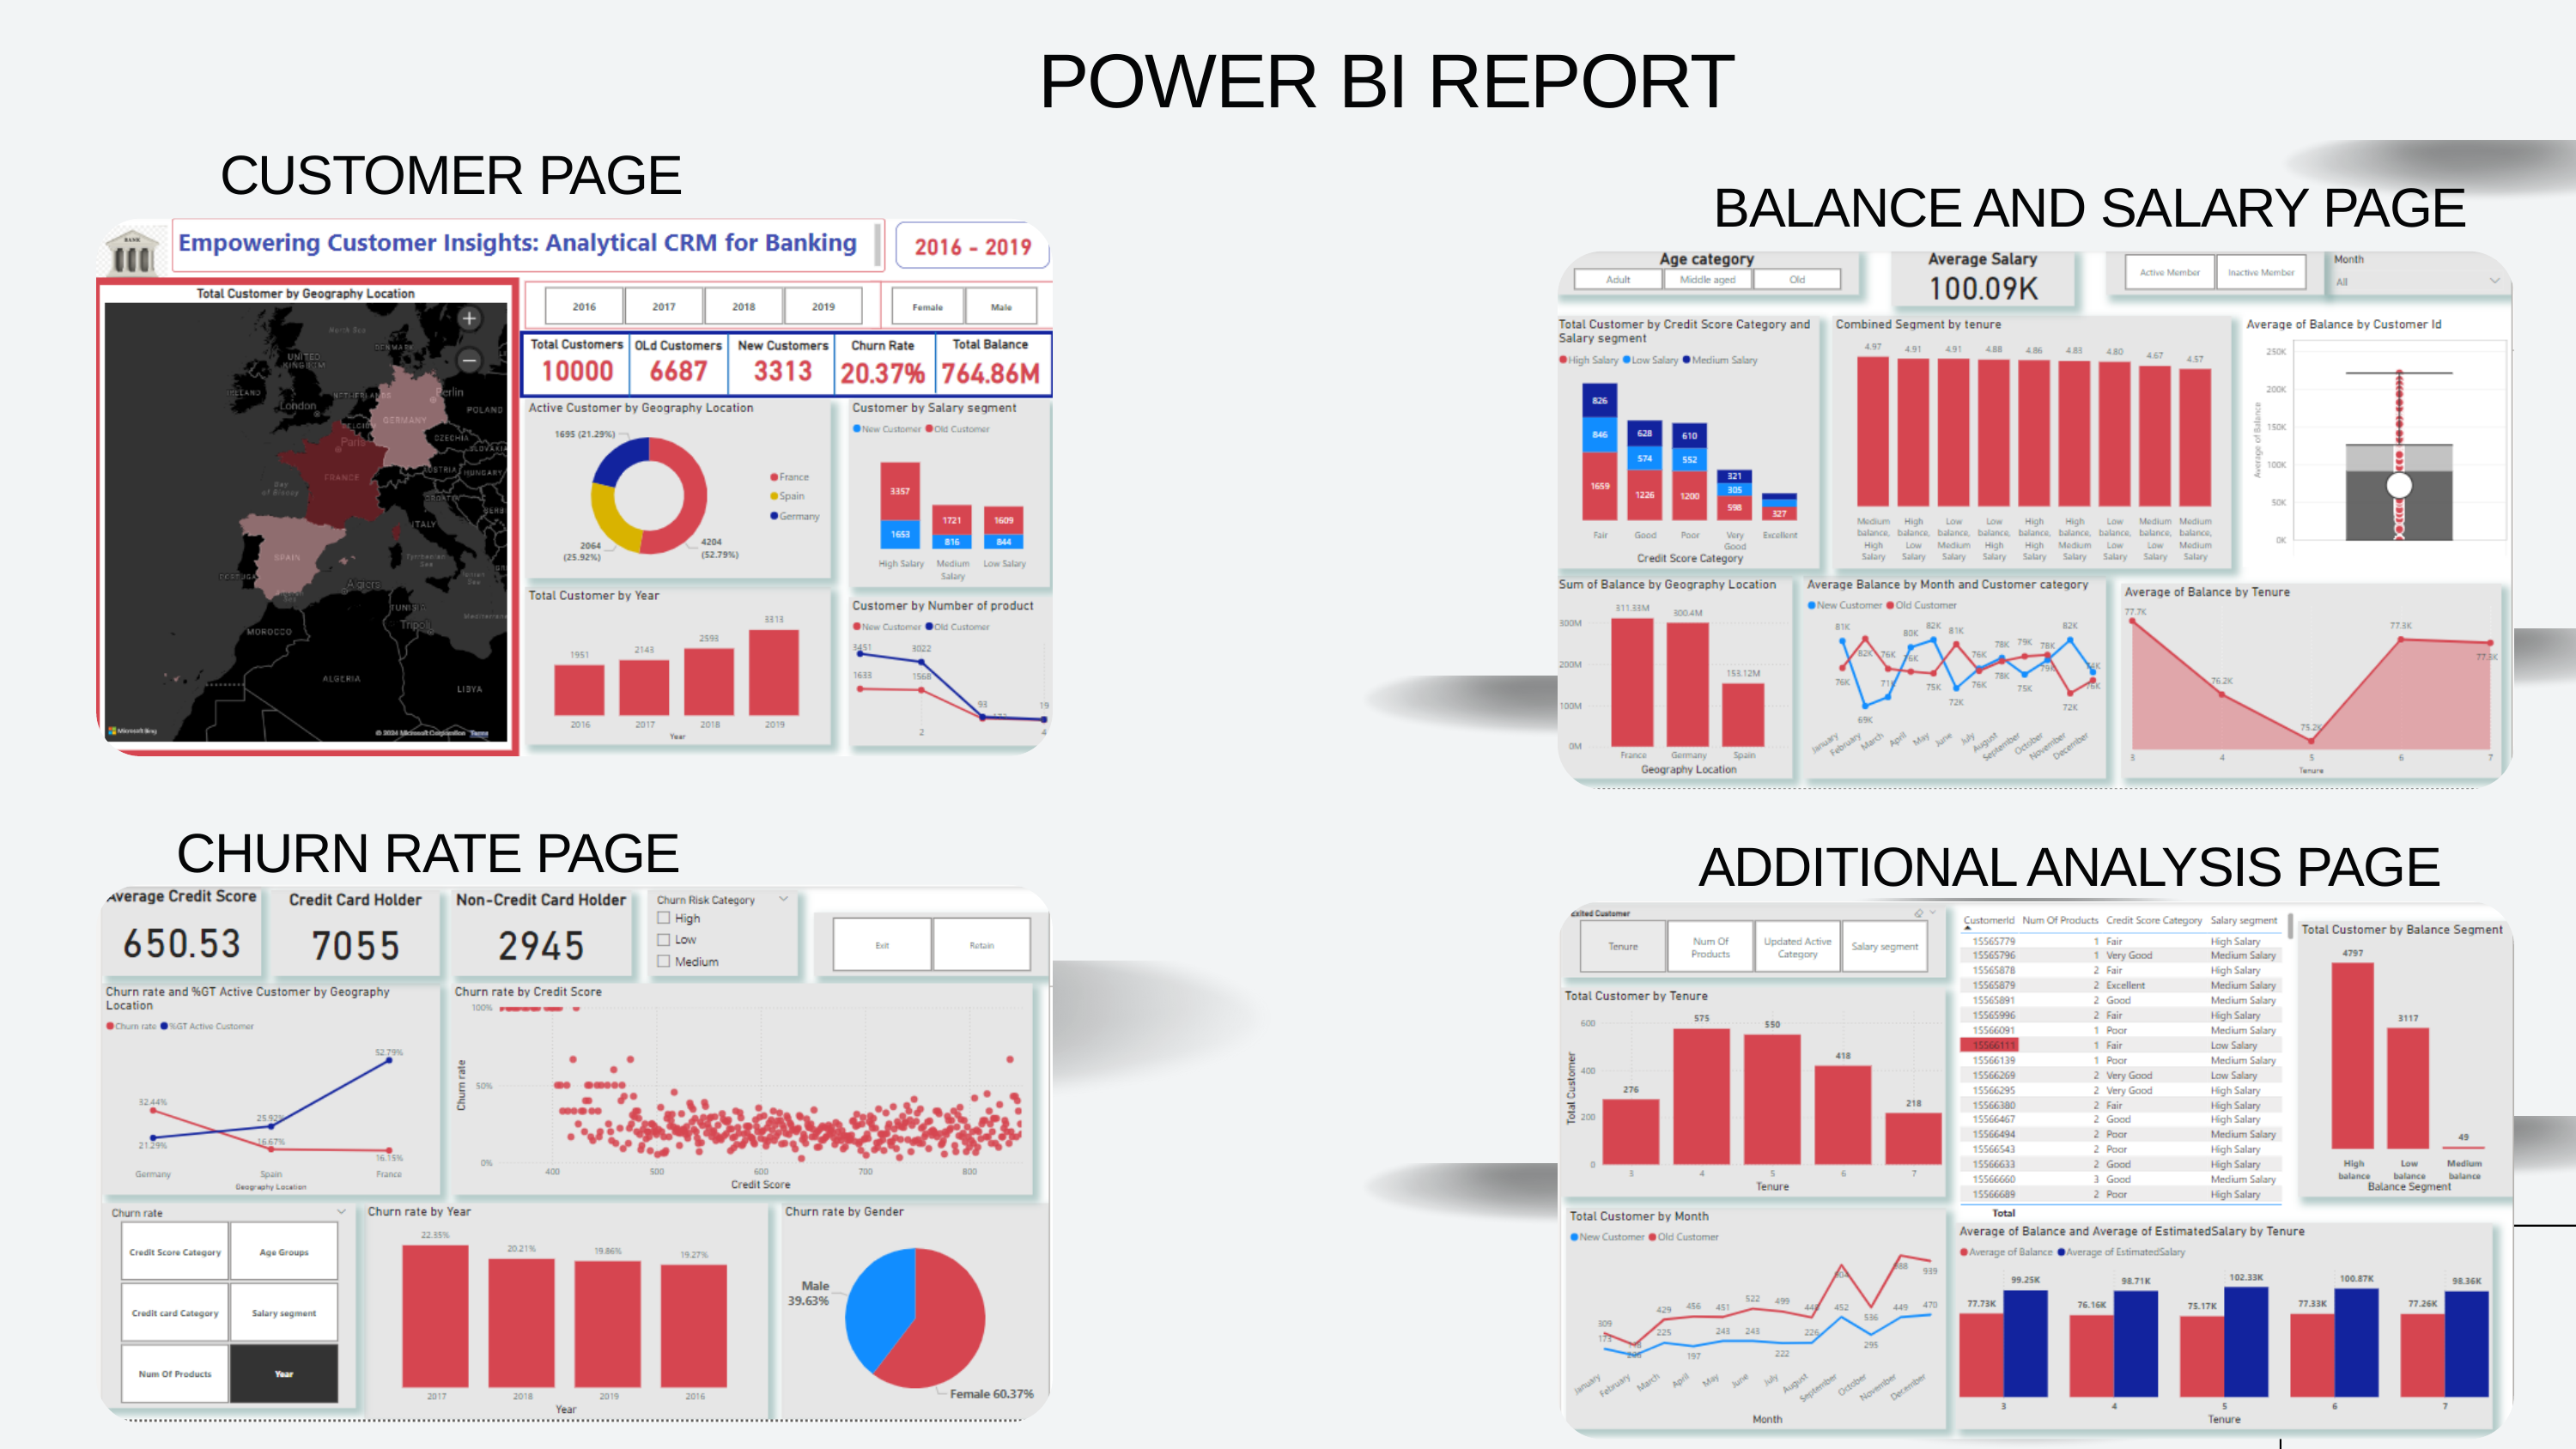

POWER BI REPORT
CUSTOMER PAGE

BALANCE AND SALARY PAGE

CHURN RATE PAGE
ADDITIONAL ANALYSIS PAGE